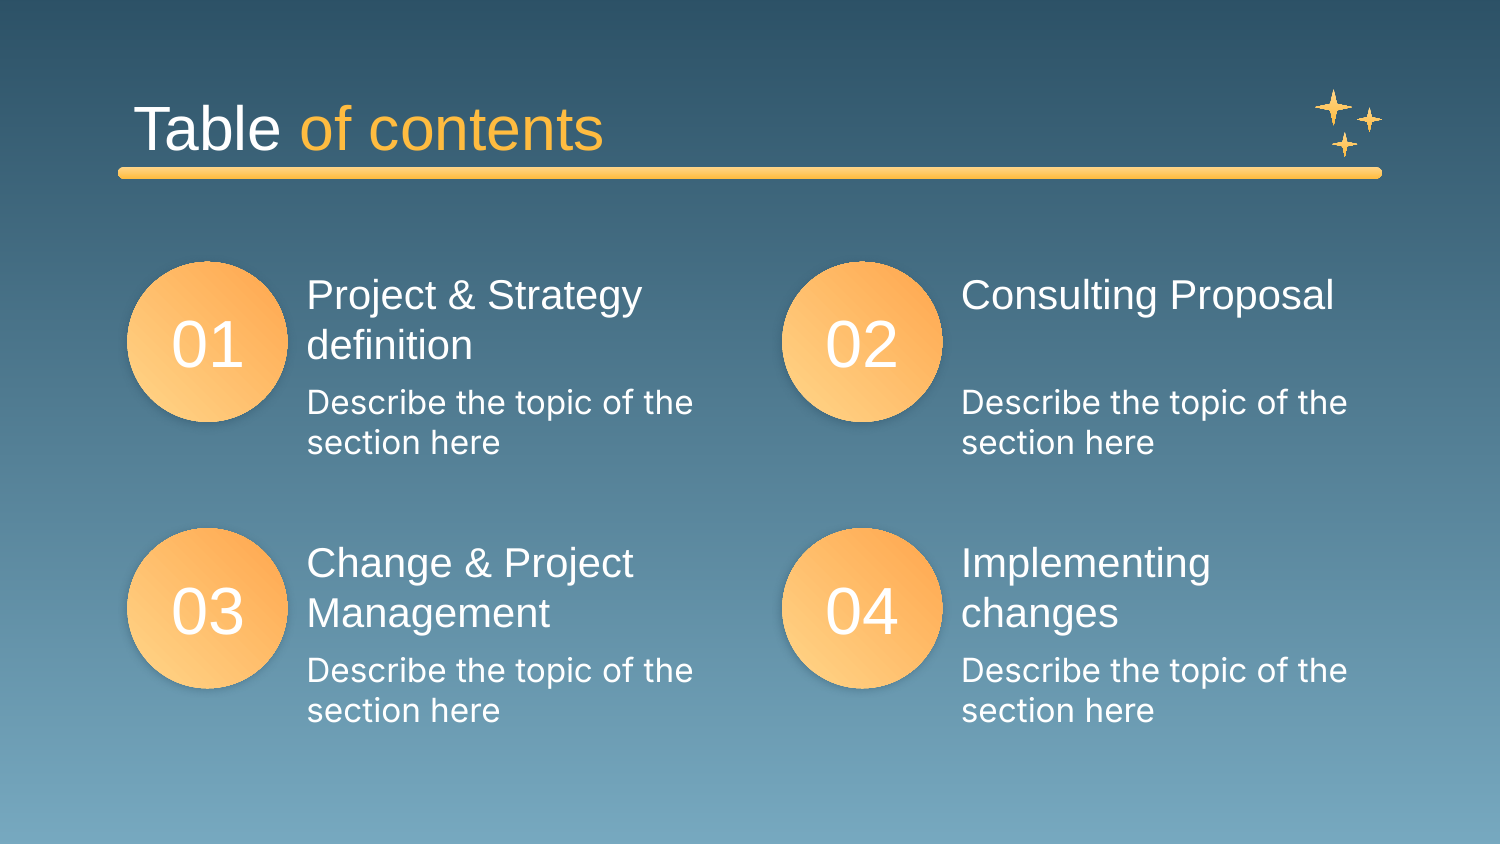

# Table of contents
Project & Strategy definition
Consulting Proposal

01
02
Describe the topic of the section here
Describe the topic of the section here
Change & Project Management
Implementing changes

03
04
Describe the topic of the section here
Describe the topic of the section here